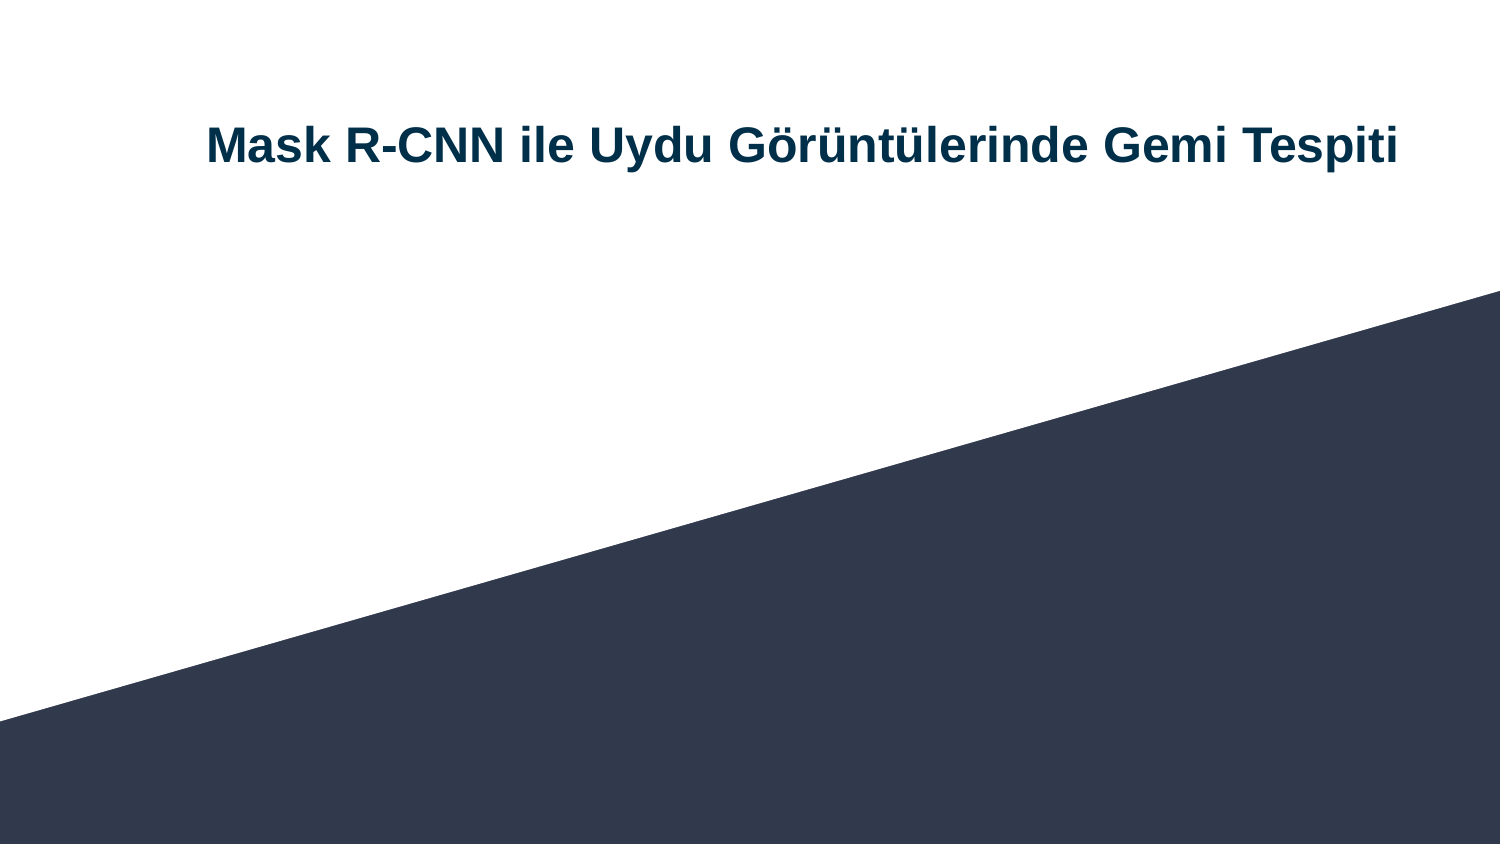

# Mask R-CNN ile Uydu Görüntülerinde Gemi Tespiti